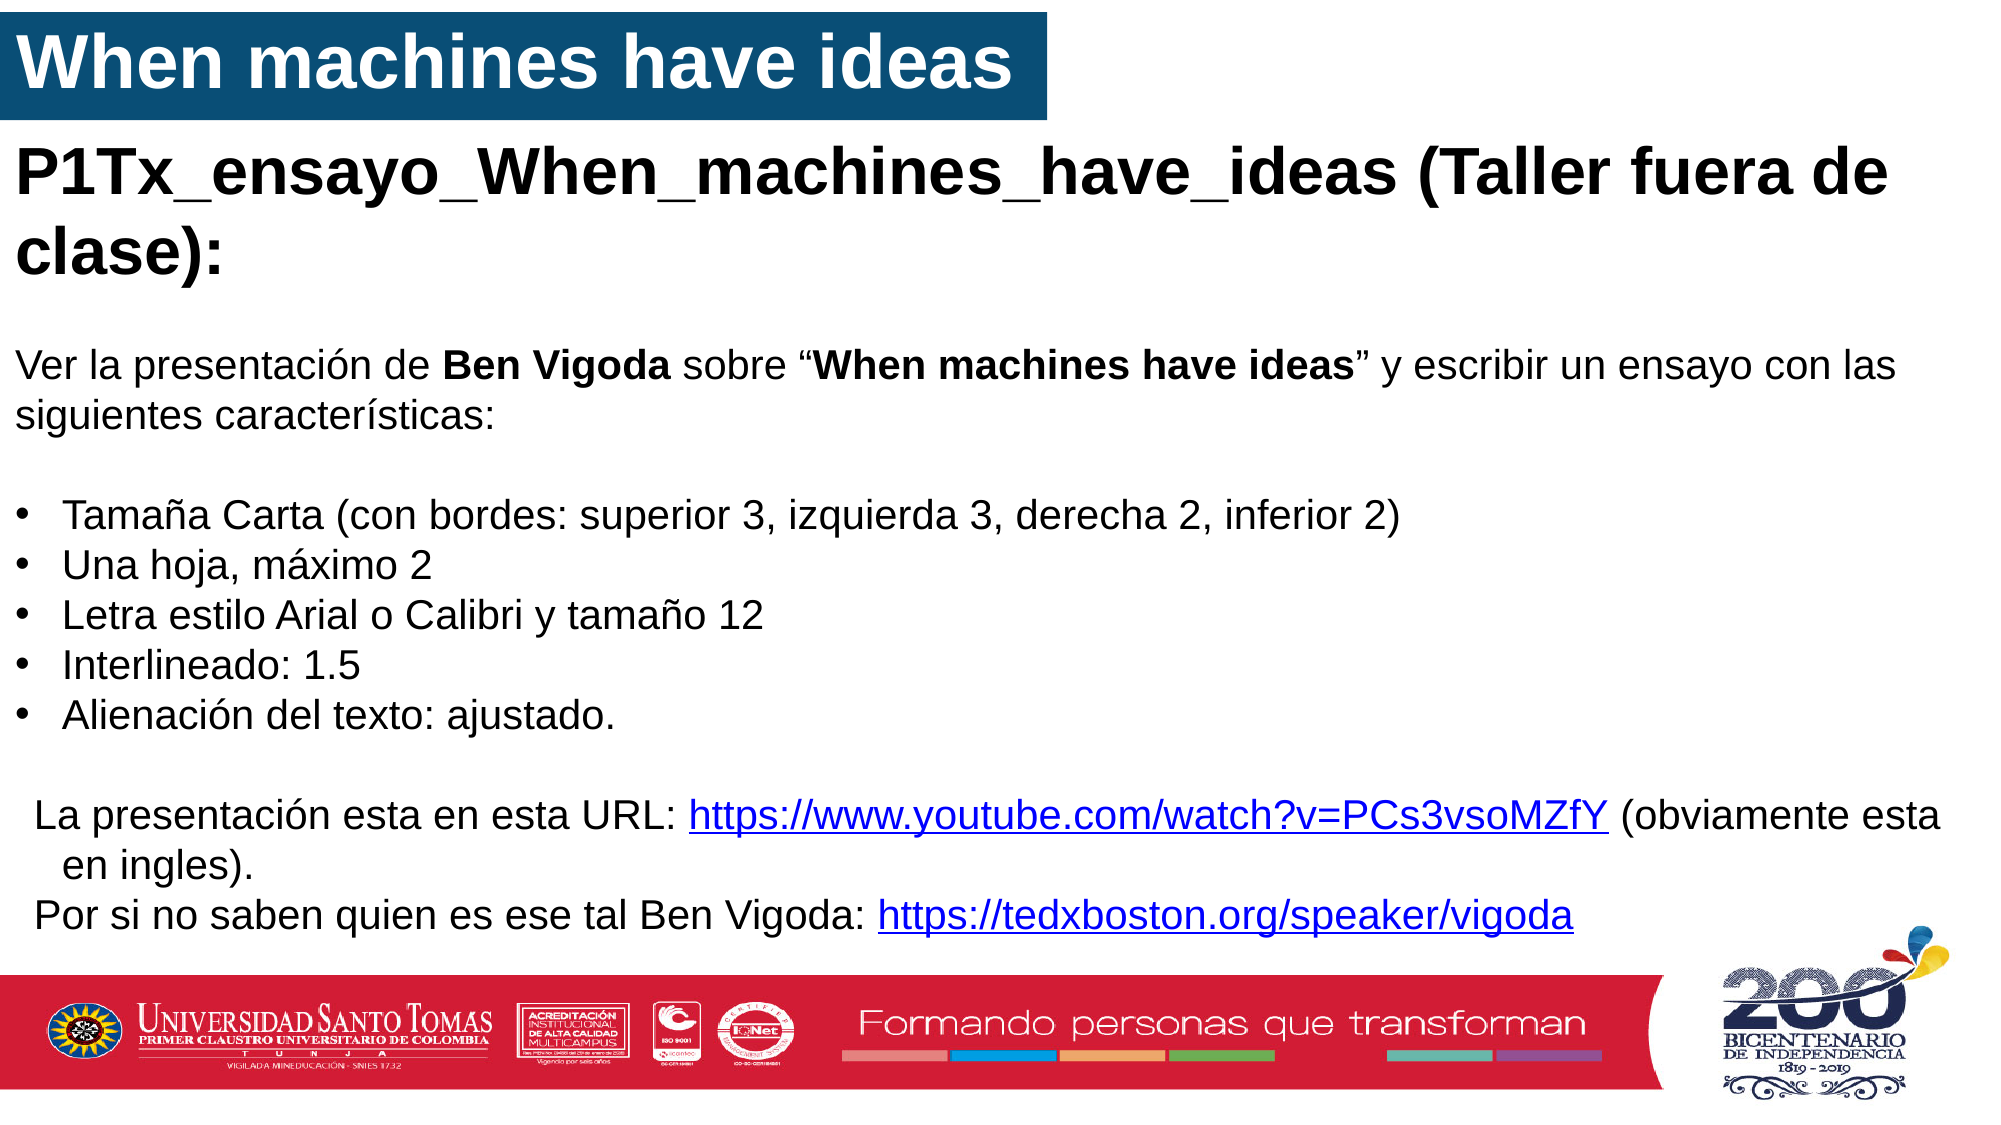

When machines have ideas
P1Tx_ensayo_When_machines_have_ideas (Taller fuera de clase):

Ver la presentación de Ben Vigoda sobre “When machines have ideas” y escribir un ensayo con las siguientes características:

Tamaña Carta (con bordes: superior 3, izquierda 3, derecha 2, inferior 2)
Una hoja, máximo 2
Letra estilo Arial o Calibri y tamaño 12
Interlineado: 1.5
Alienación del texto: ajustado.

La presentación esta en esta URL: https://www.youtube.com/watch?v=PCs3vsoMZfY (obviamente esta en ingles).
Por si no saben quien es ese tal Ben Vigoda: https://tedxboston.org/speaker/vigoda